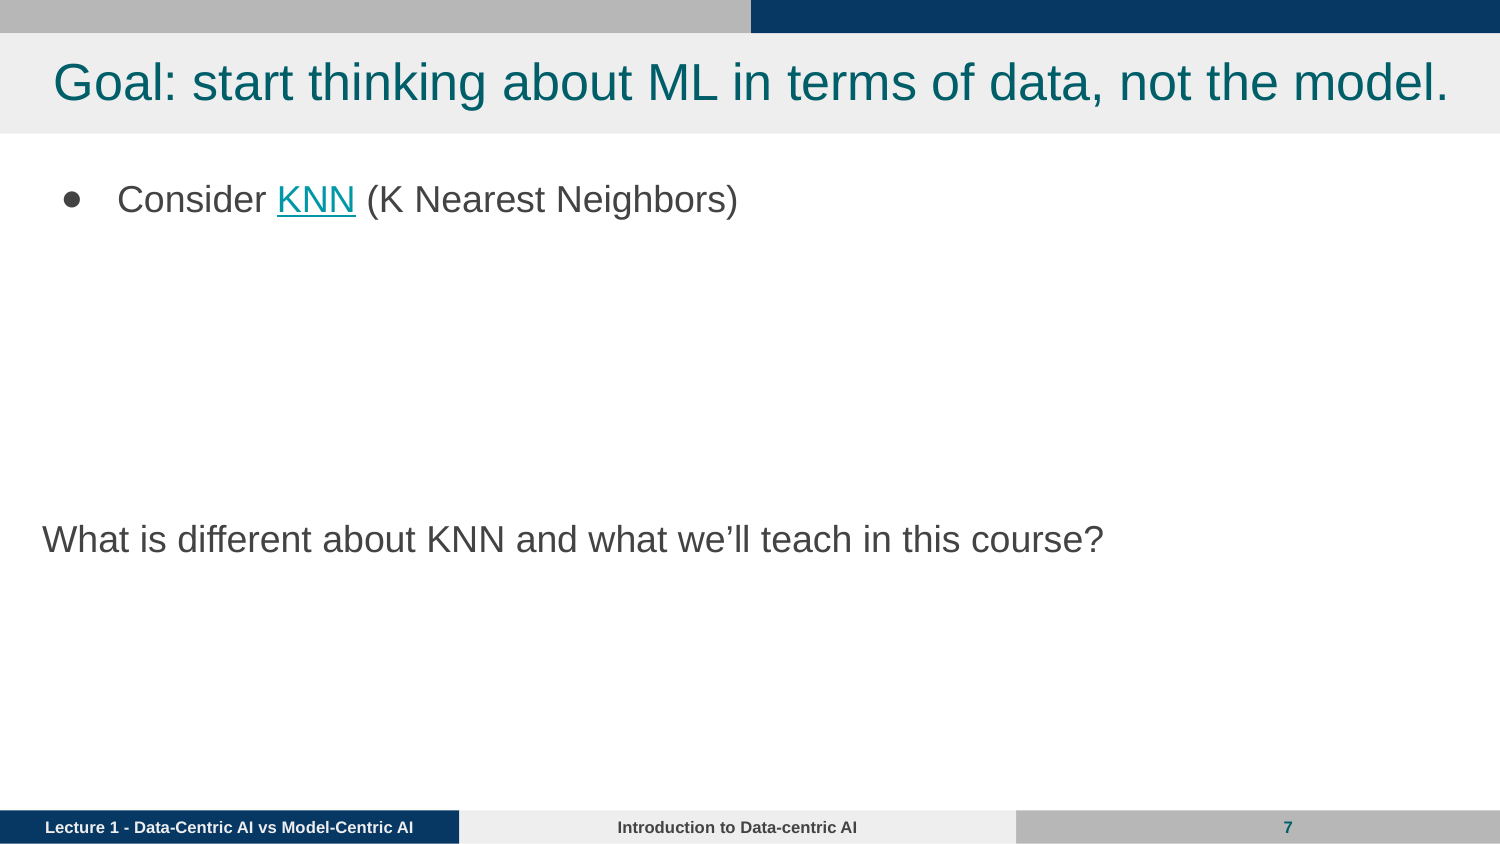

# Goal: start thinking about ML in terms of data, not the model.
Consider KNN (K Nearest Neighbors)

What is different about KNN and what we’ll teach in this course?
7